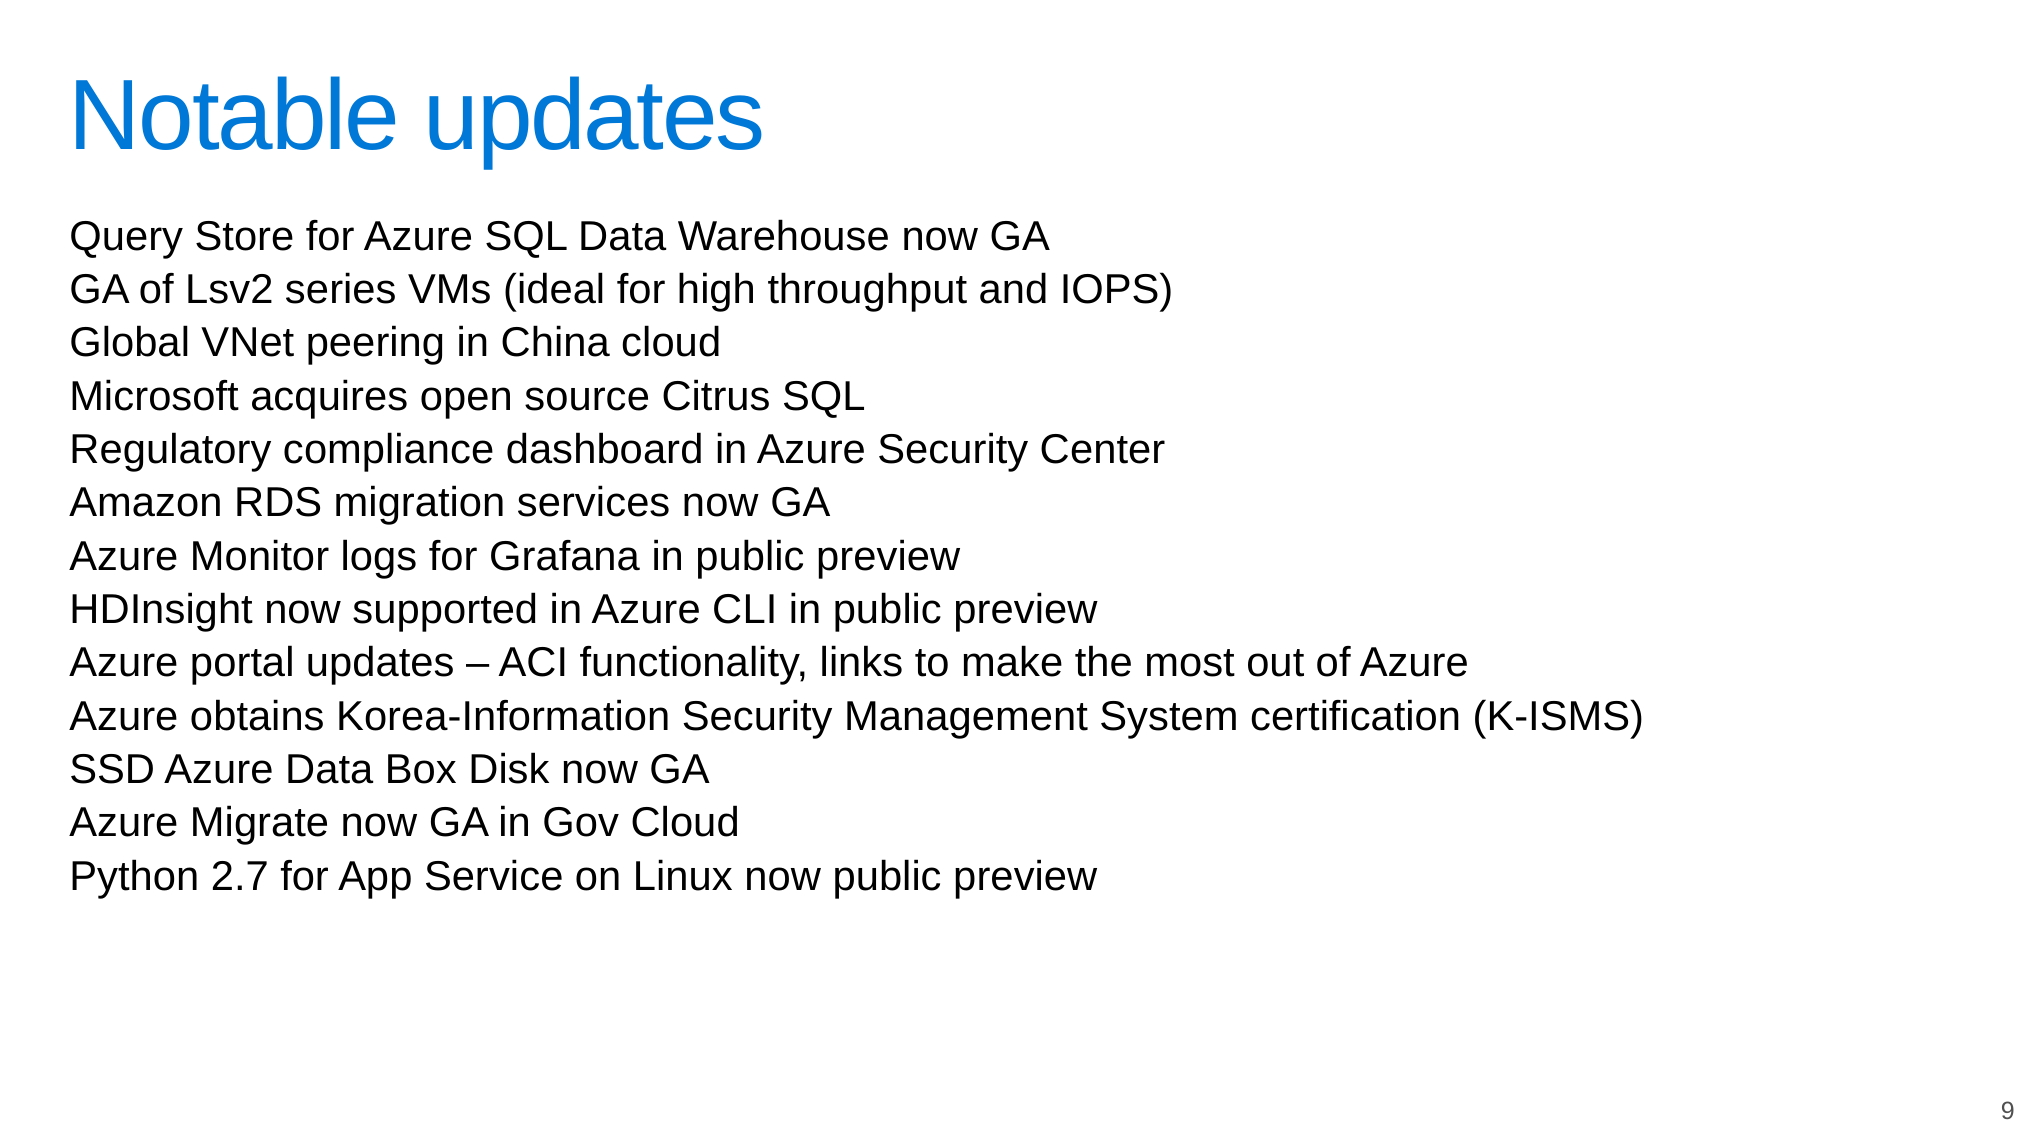

# Notable updates
Query Store for Azure SQL Data Warehouse now GA
GA of Lsv2 series VMs (ideal for high throughput and IOPS)
Global VNet peering in China cloud
Microsoft acquires open source Citrus SQL
Regulatory compliance dashboard in Azure Security Center
Amazon RDS migration services now GA
Azure Monitor logs for Grafana in public preview
HDInsight now supported in Azure CLI in public preview
Azure portal updates – ACI functionality, links to make the most out of Azure
Azure obtains Korea-Information Security Management System certification (K-ISMS)
SSD Azure Data Box Disk now GA
Azure Migrate now GA in Gov Cloud
Python 2.7 for App Service on Linux now public preview
9